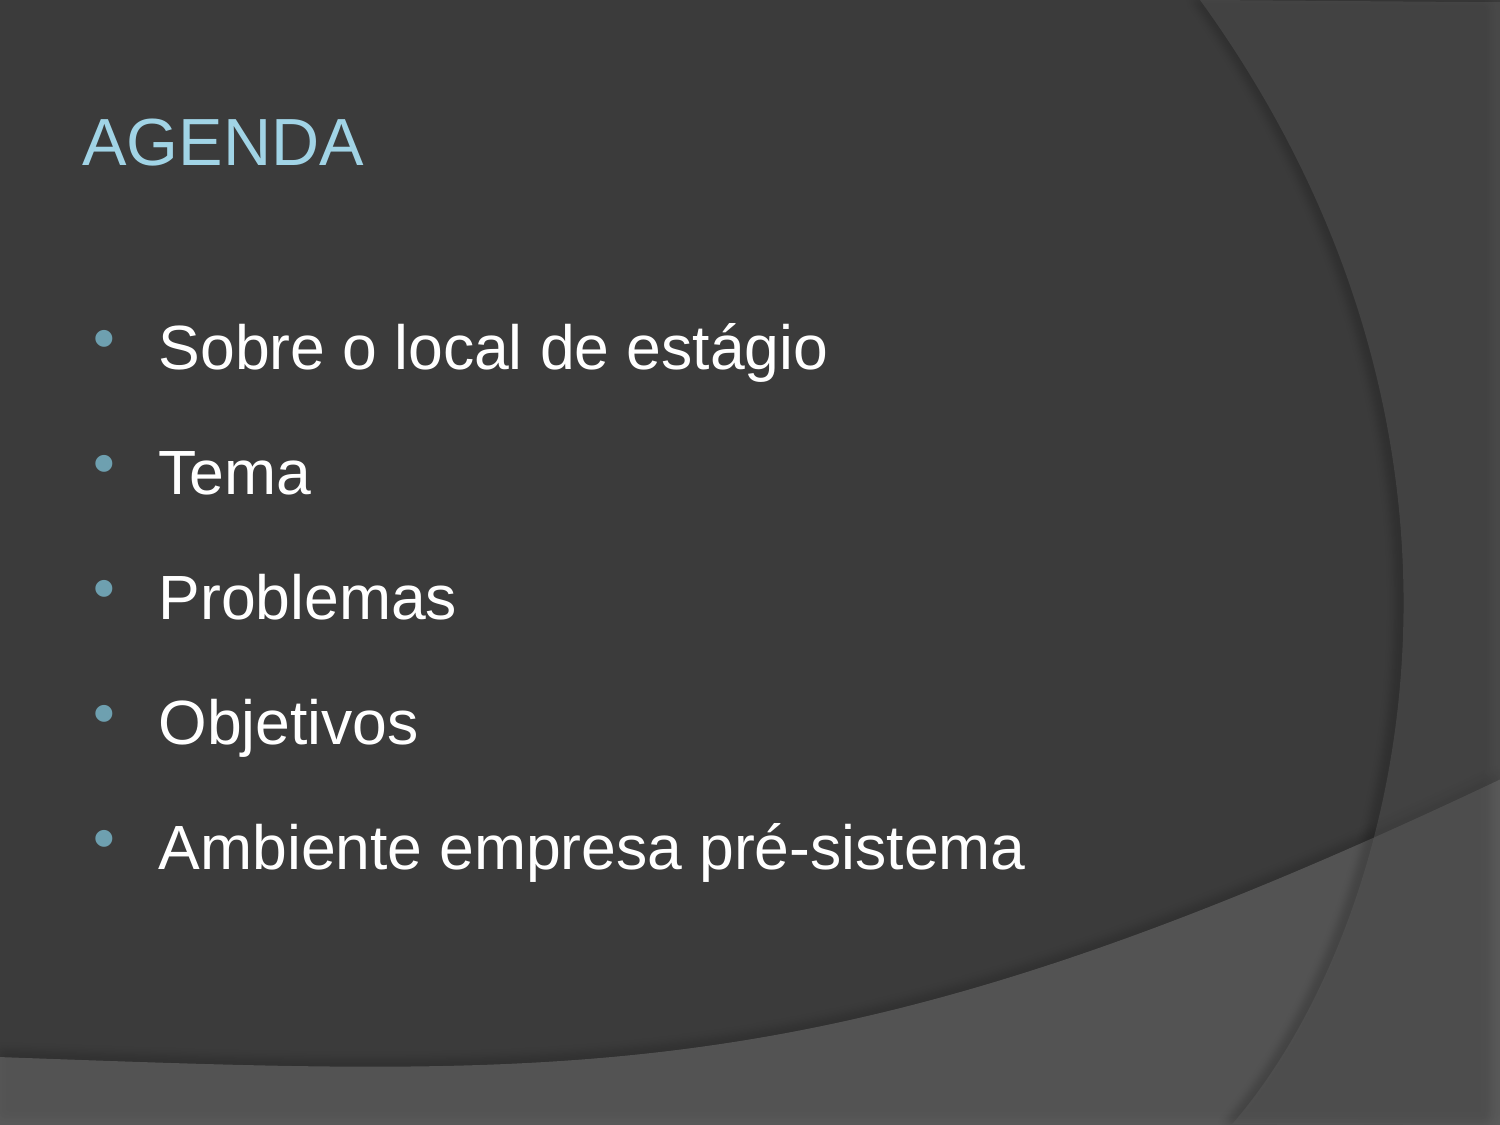

# AGENDA
Sobre o local de estágio
Tema
Problemas
Objetivos
Ambiente empresa pré-sistema